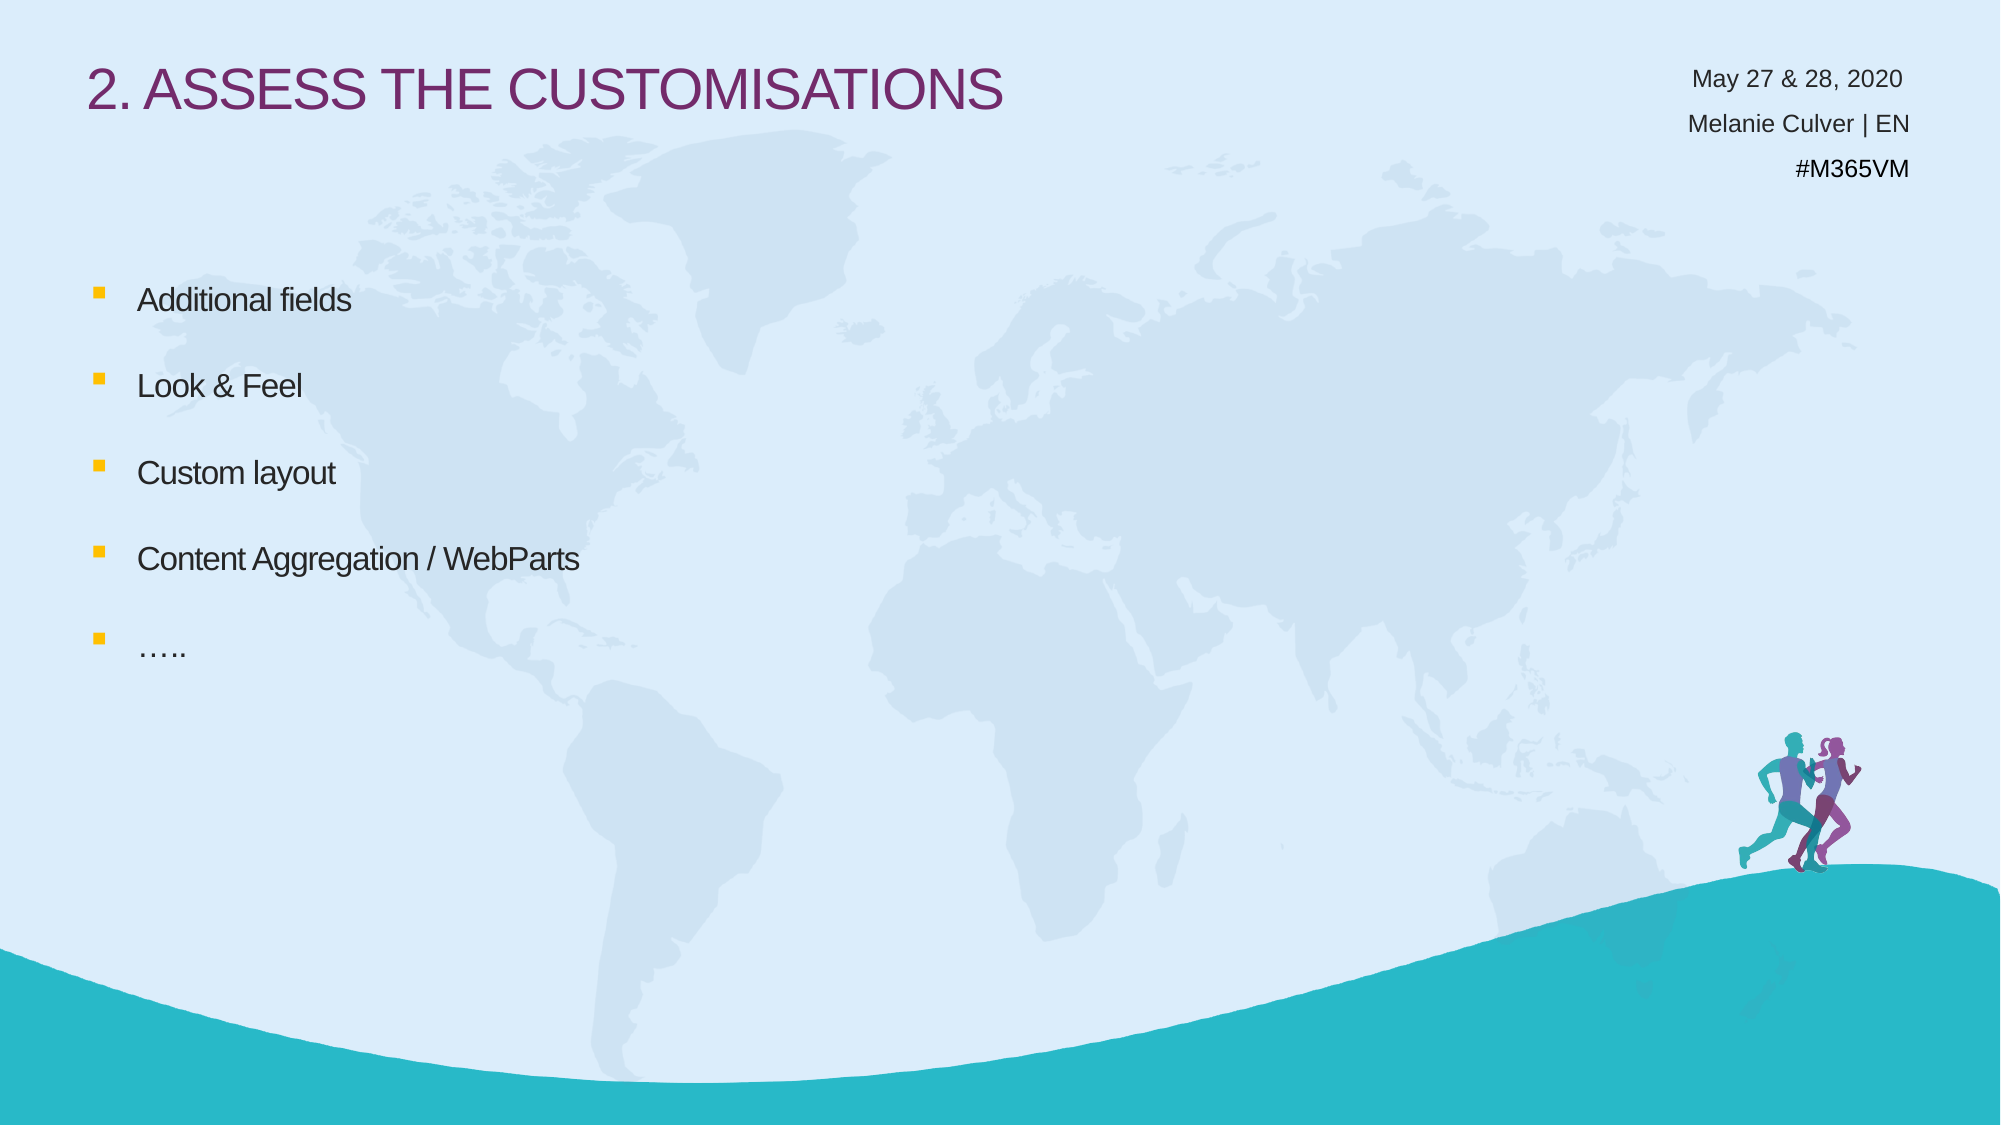

# 2. Assess the customisations
Additional fields
Look & Feel
Custom layout
Content Aggregation / WebParts
…..